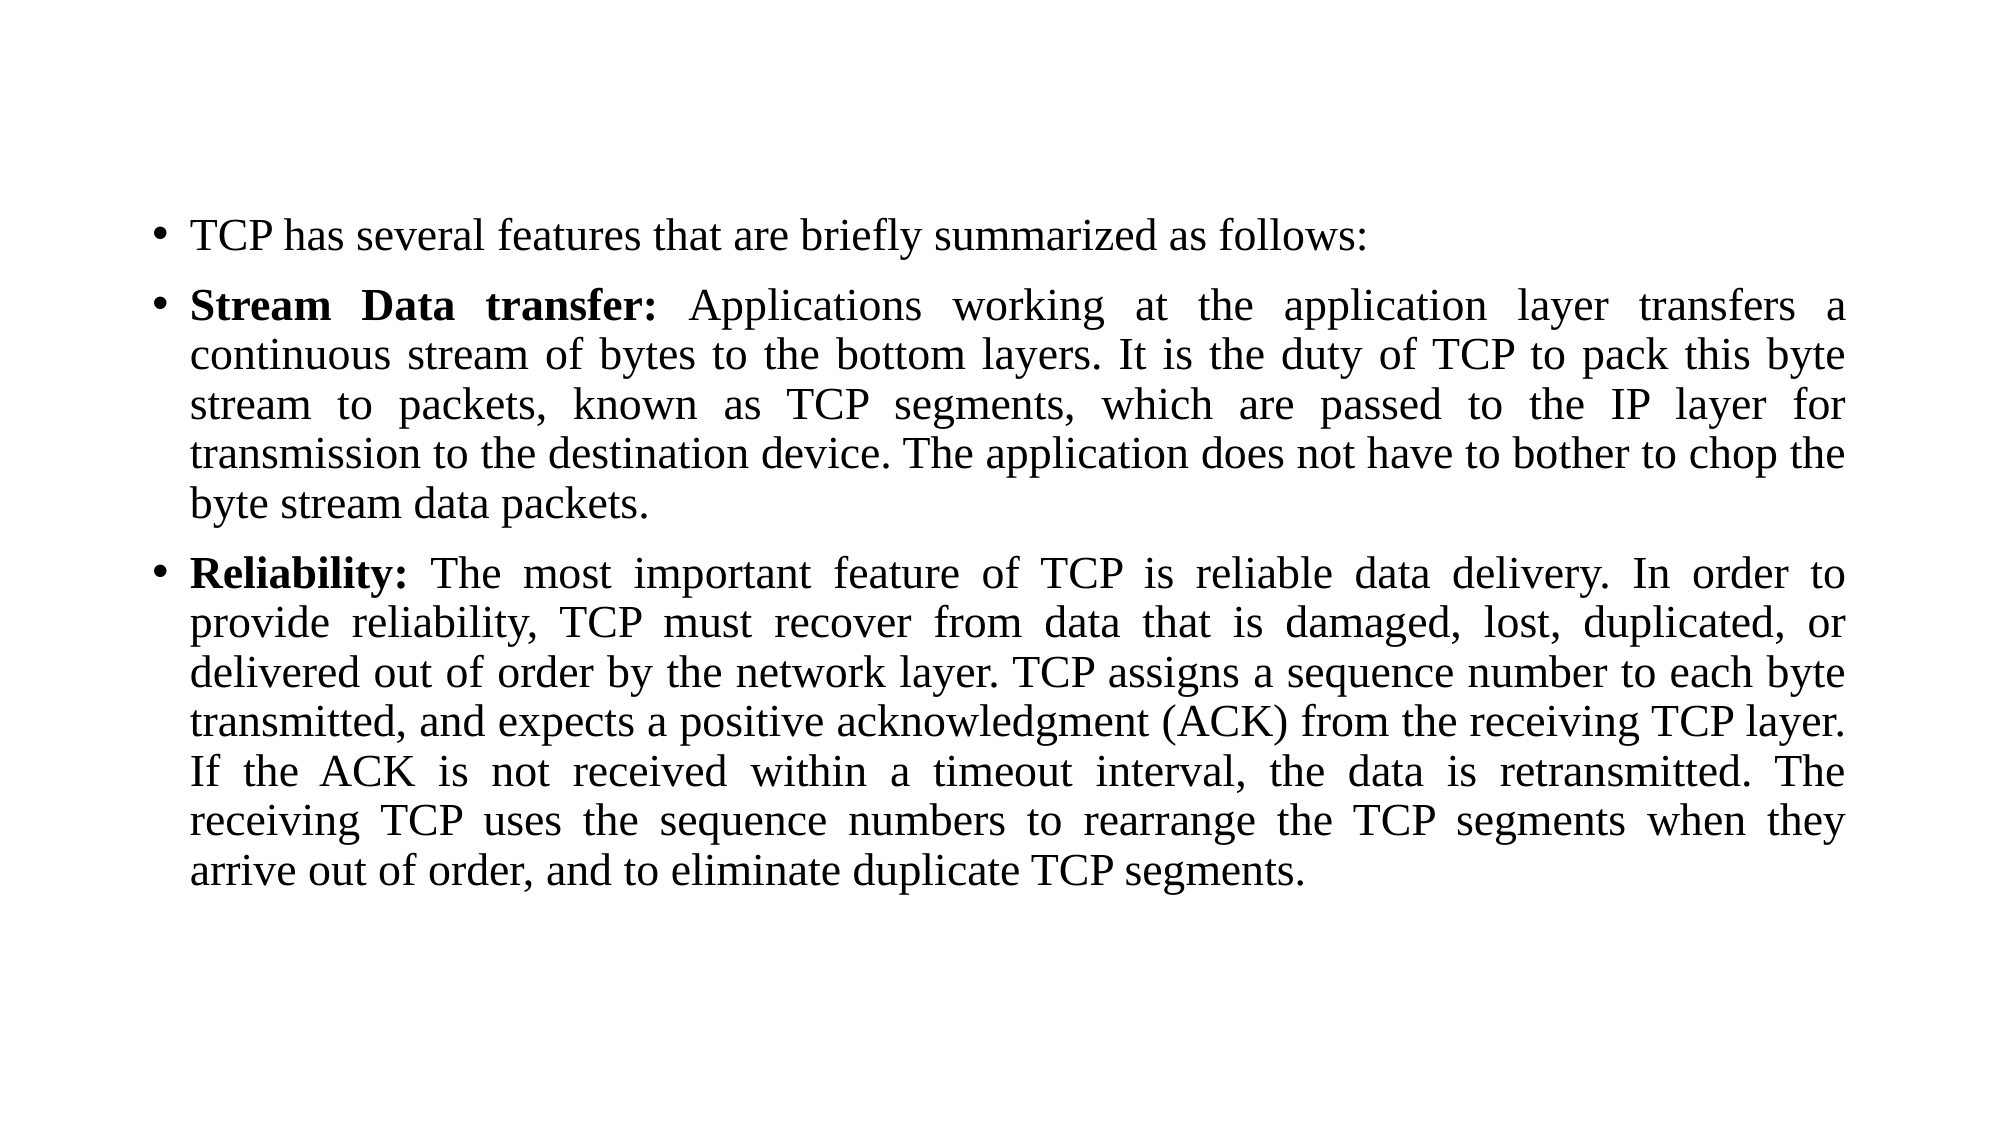

#
TCP has several features that are briefly summarized as follows:
Stream Data transfer: Applications working at the application layer transfers a continuous stream of bytes to the bottom layers. It is the duty of TCP to pack this byte stream to packets, known as TCP segments, which are passed to the IP layer for transmission to the destination device. The application does not have to bother to chop the byte stream data packets.
Reliability: The most important feature of TCP is reliable data delivery. In order to provide reliability, TCP must recover from data that is damaged, lost, duplicated, or delivered out of order by the network layer. TCP assigns a sequence number to each byte transmitted, and expects a positive acknowledgment (ACK) from the receiving TCP layer. If the ACK is not received within a timeout interval, the data is retransmitted. The receiving TCP uses the sequence numbers to rearrange the TCP segments when they arrive out of order, and to eliminate duplicate TCP segments.